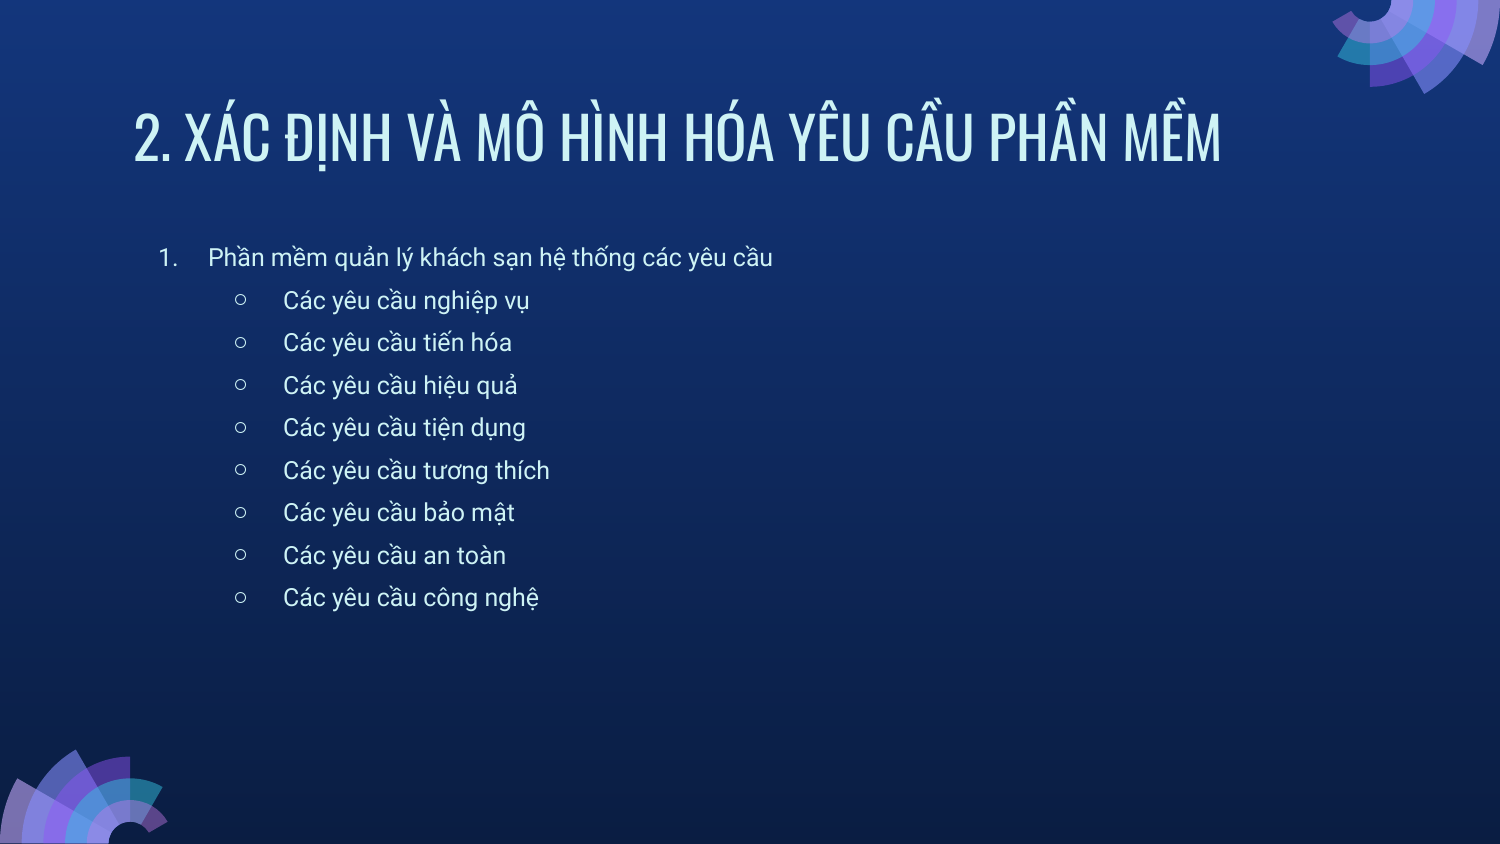

# 2. XÁC ĐỊNH VÀ MÔ HÌNH HÓA YÊU CẦU PHẦN MỀM
Phần mềm quản lý khách sạn hệ thống các yêu cầu
Các yêu cầu nghiệp vụ
Các yêu cầu tiến hóa
Các yêu cầu hiệu quả
Các yêu cầu tiện dụng
Các yêu cầu tương thích
Các yêu cầu bảo mật
Các yêu cầu an toàn
Các yêu cầu công nghệ